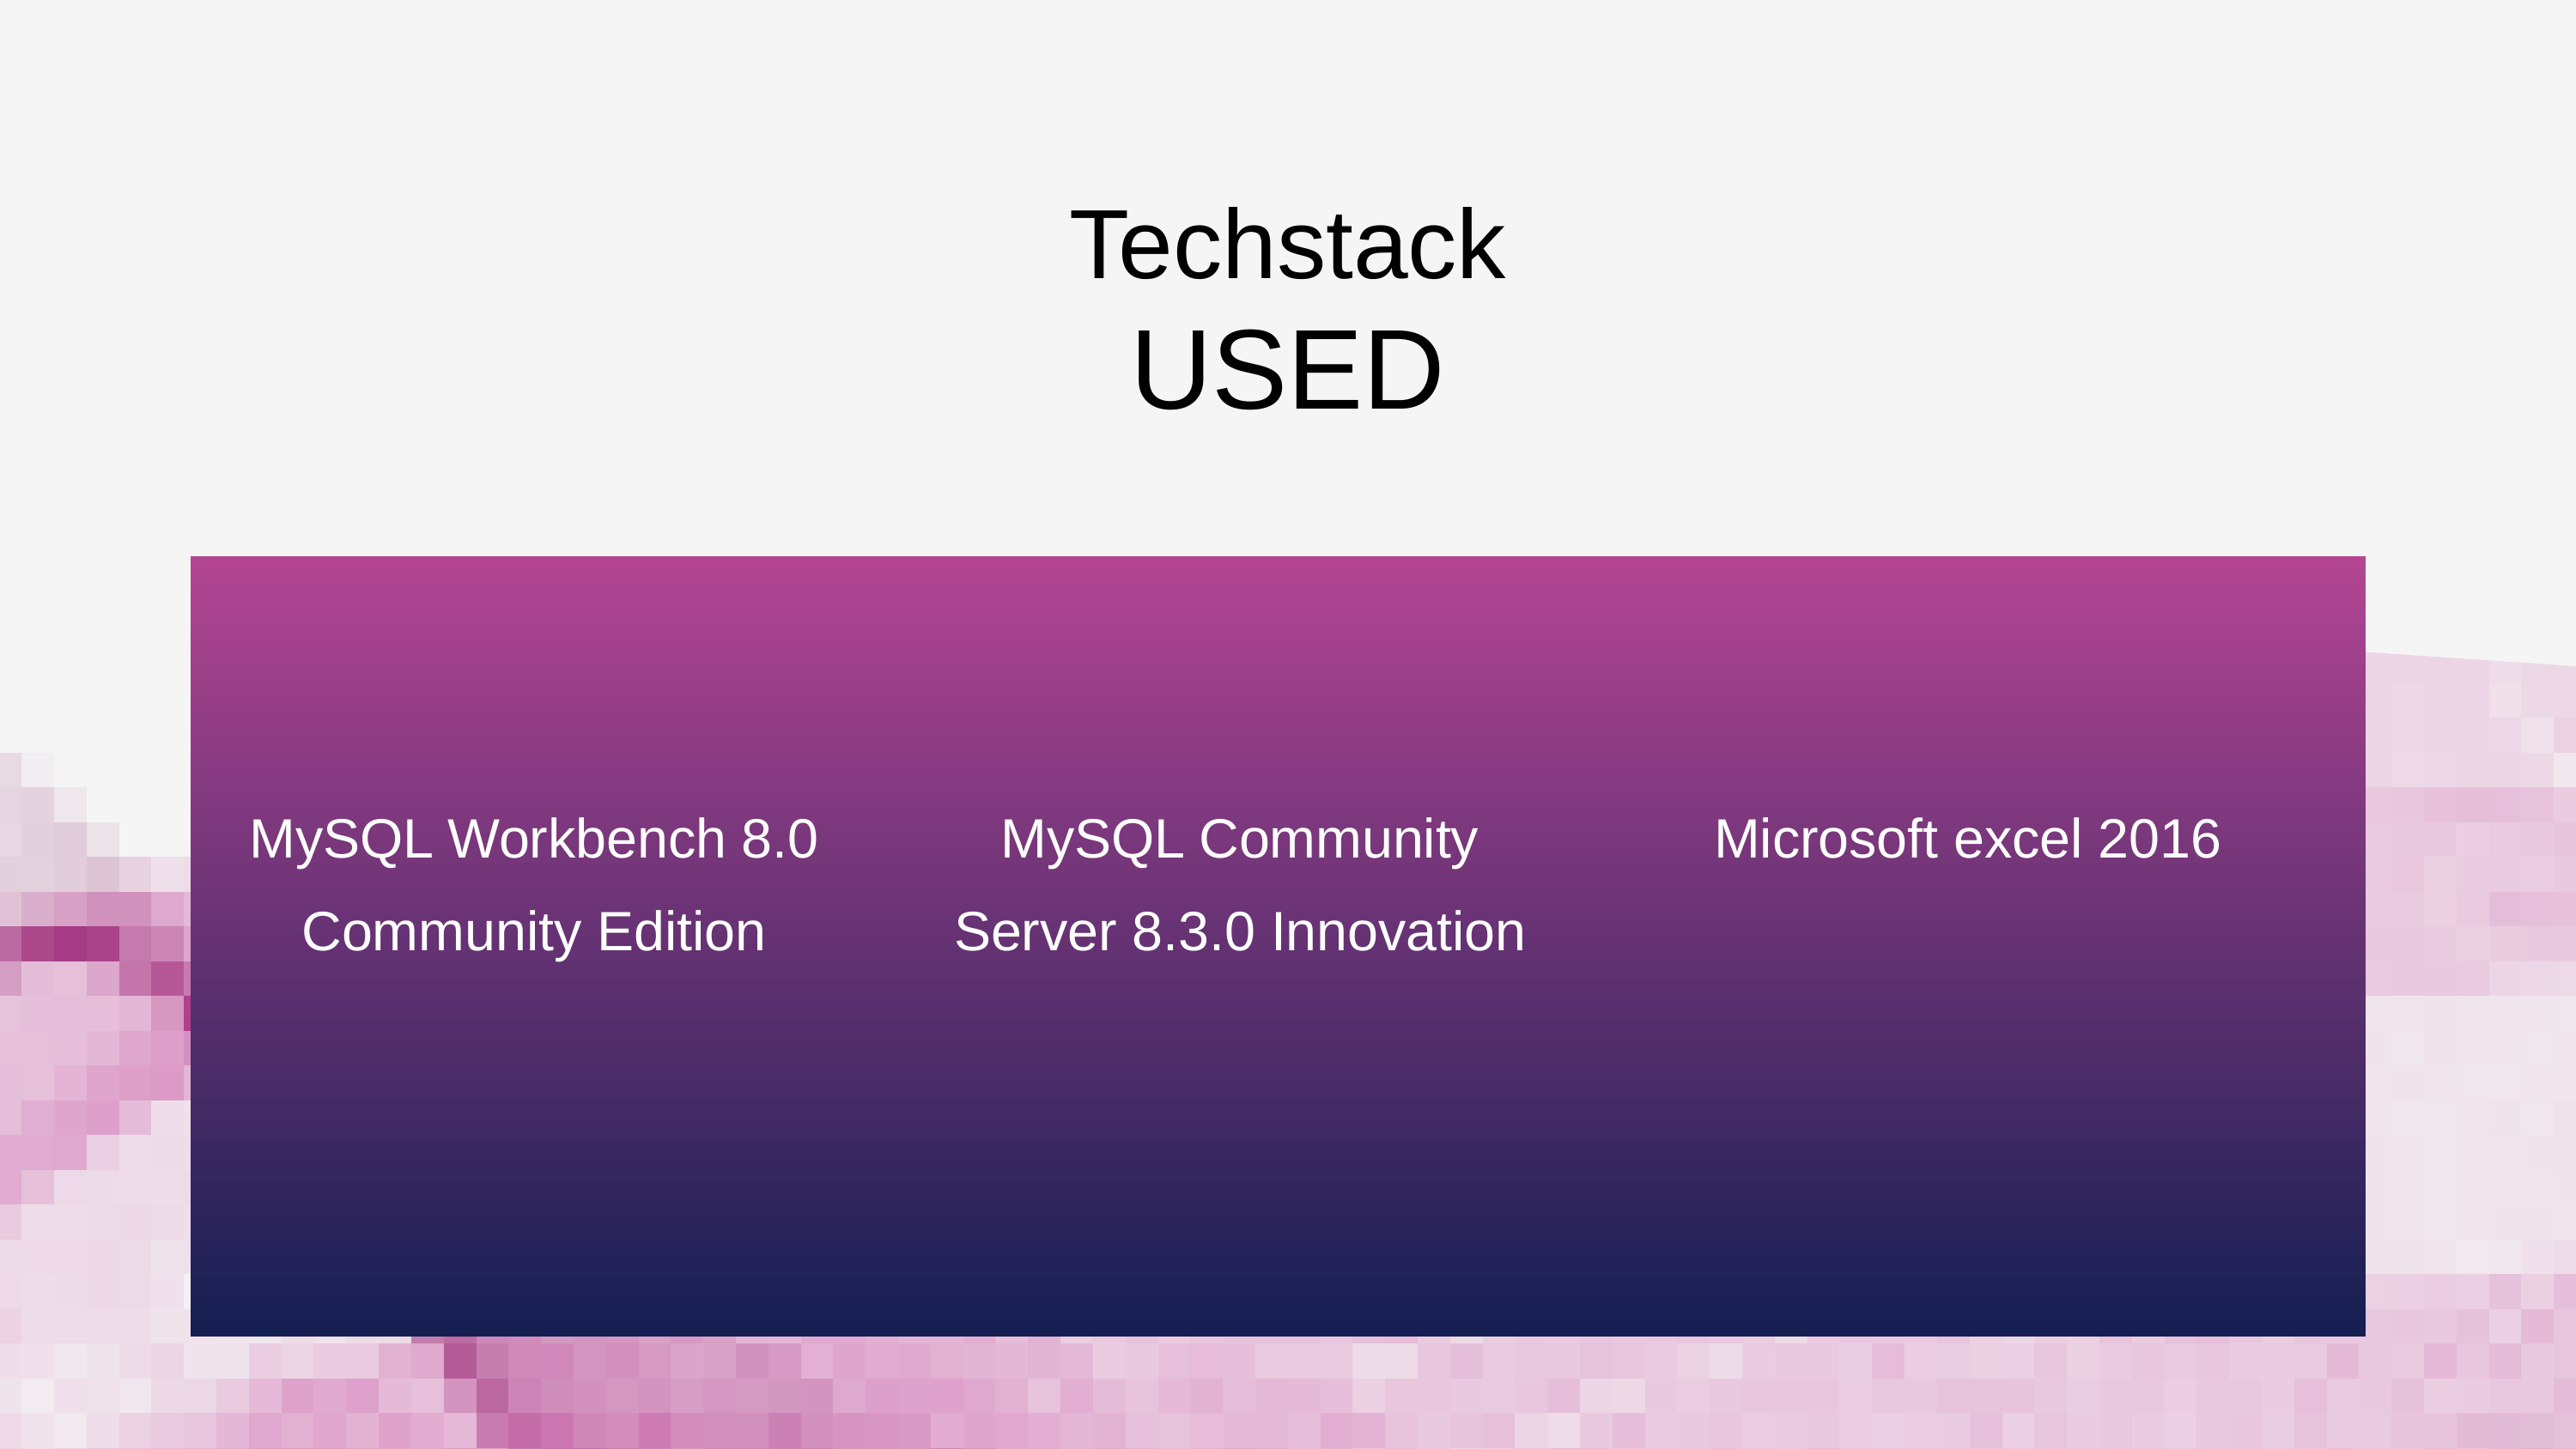

Techstack
USED

MySQL Workbench 8.0 Community Edition

MySQL Community Server 8.3.0 Innovation
Microsoft excel 2016